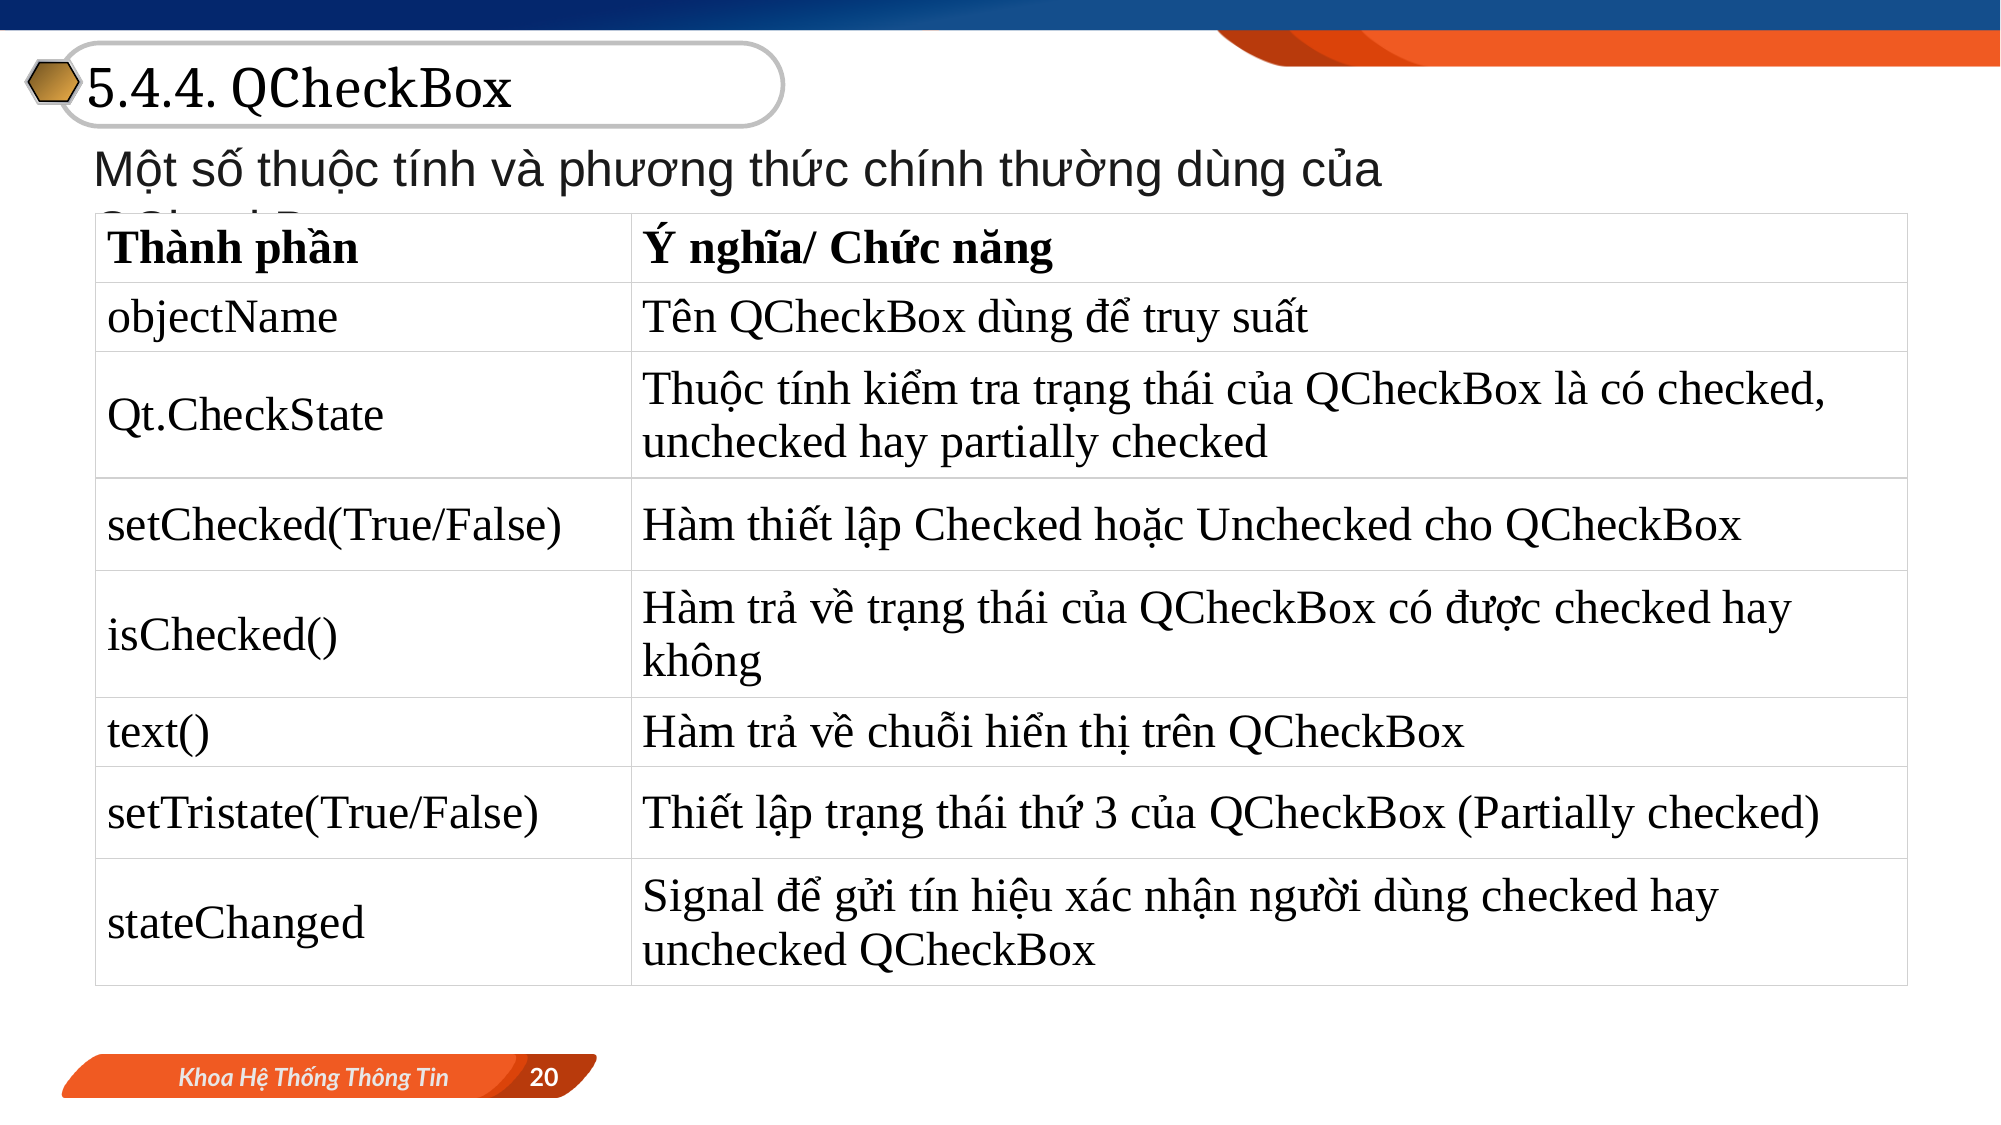

5.4.4. QCheckBox

Một số thuộc tính và phương thức chính thường dùng của QCheckBox:
| Thành phần | Ý nghĩa/ Chức năng |
| --- | --- |
| objectName | Tên QCheckBox dùng để truy suất |
| Qt.CheckState | Thuộc tính kiểm tra trạng thái của QCheckBox là có checked, unchecked hay partially checked |
| setChecked(True/False) | Hàm thiết lập Checked hoặc Unchecked cho QCheckBox |
| isChecked() | Hàm trả về trạng thái của QCheckBox có được checked hay không |
| text() | Hàm trả về chuỗi hiển thị trên QCheckBox |
| setTristate(True/False) | Thiết lập trạng thái thứ 3 của QCheckBox (Partially checked) |
| stateChanged | Signal để gửi tín hiệu xác nhận người dùng checked hay unchecked QCheckBox |
20
Khoa Hệ Thống Thông Tin